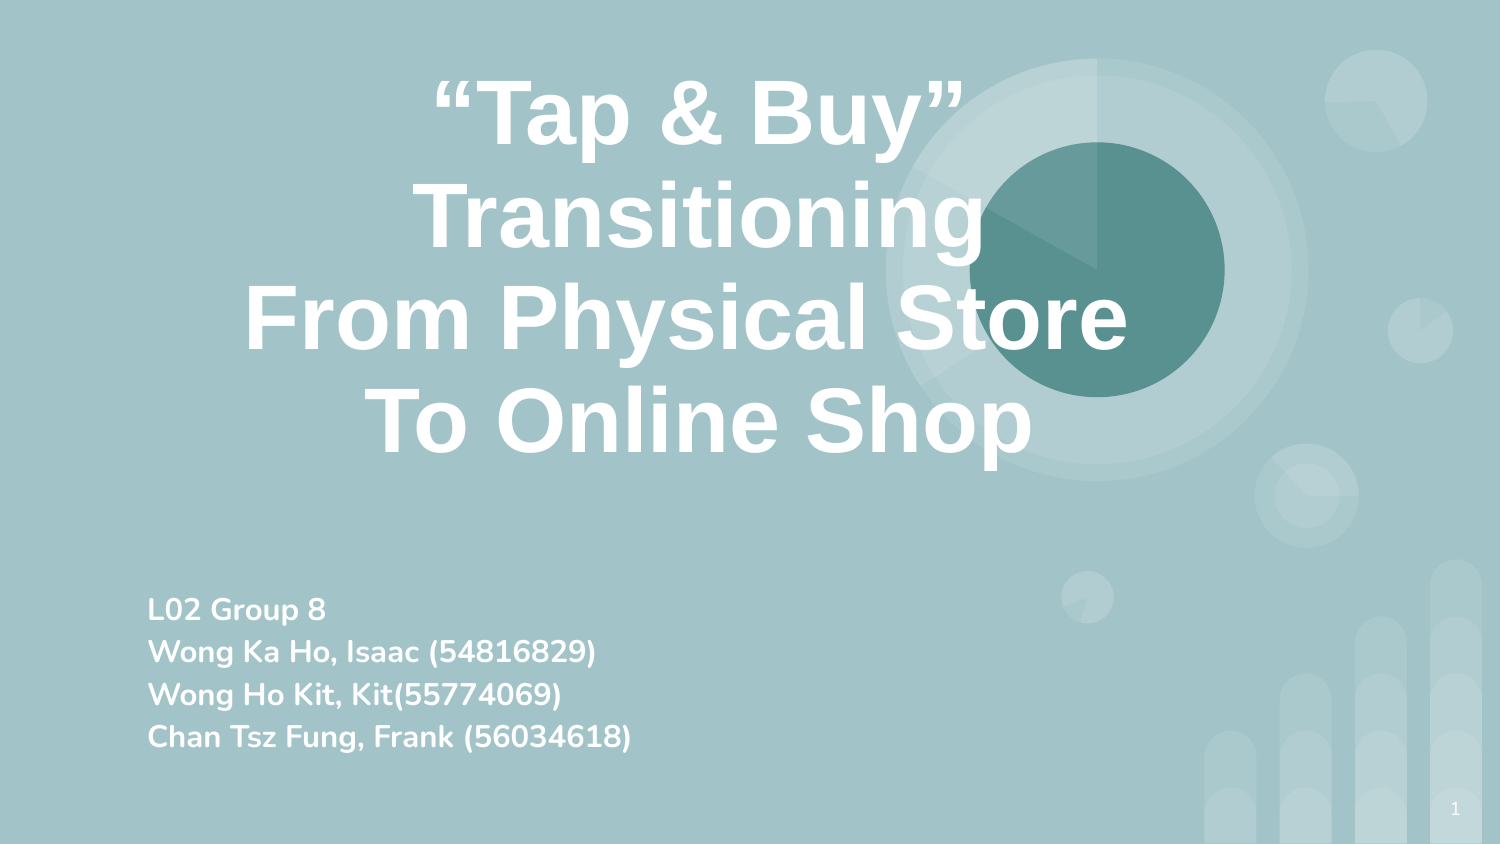

# “Tap & Buy”
Transitioning
From Physical Store
To Online Shop
L02 Group 8
Wong Ka Ho, Isaac (54816829)
Wong Ho Kit, Kit(55774069)
Chan Tsz Fung, Frank (56034618)
1